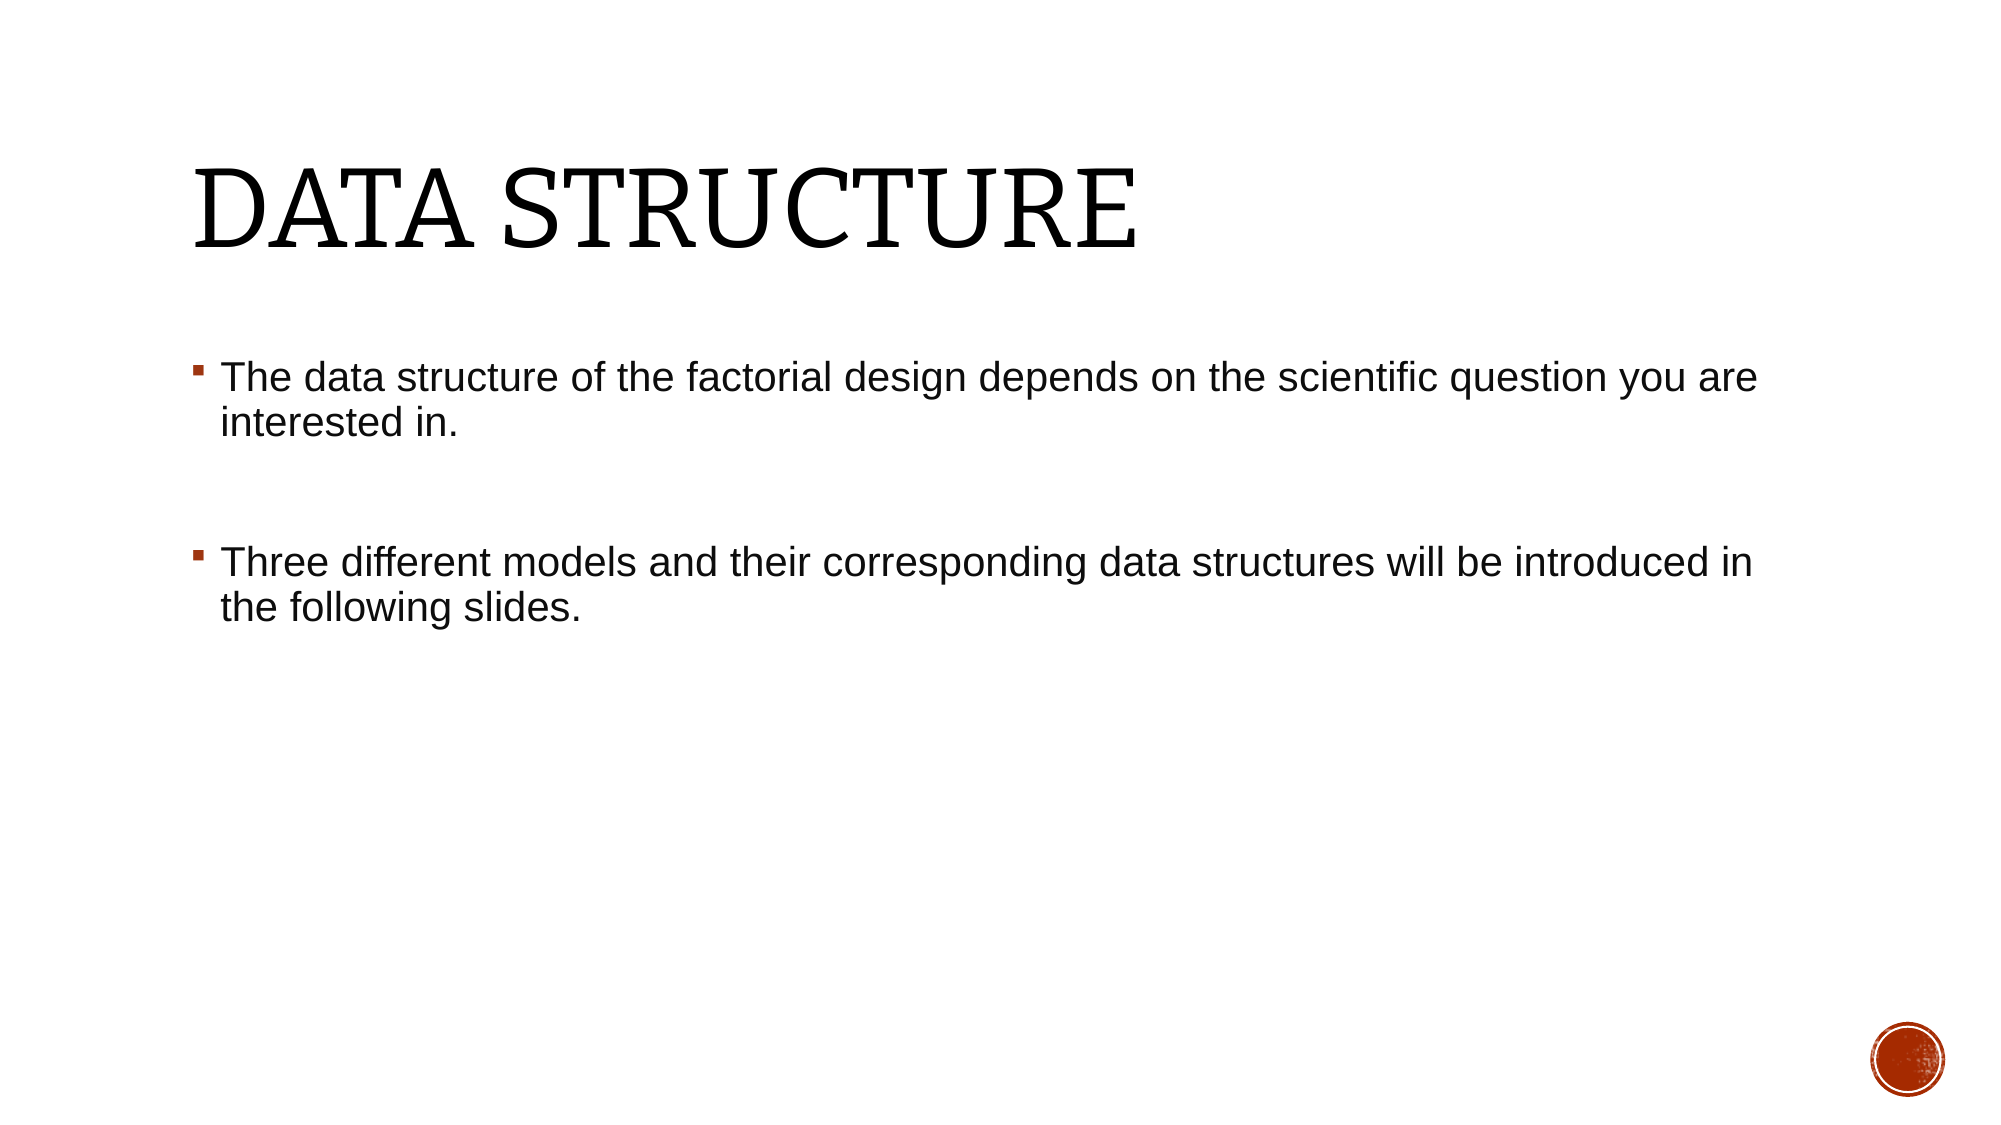

# Data structure
The data structure of the factorial design depends on the scientific question you are interested in.

Three different models and their corresponding data structures will be introduced in the following slides.